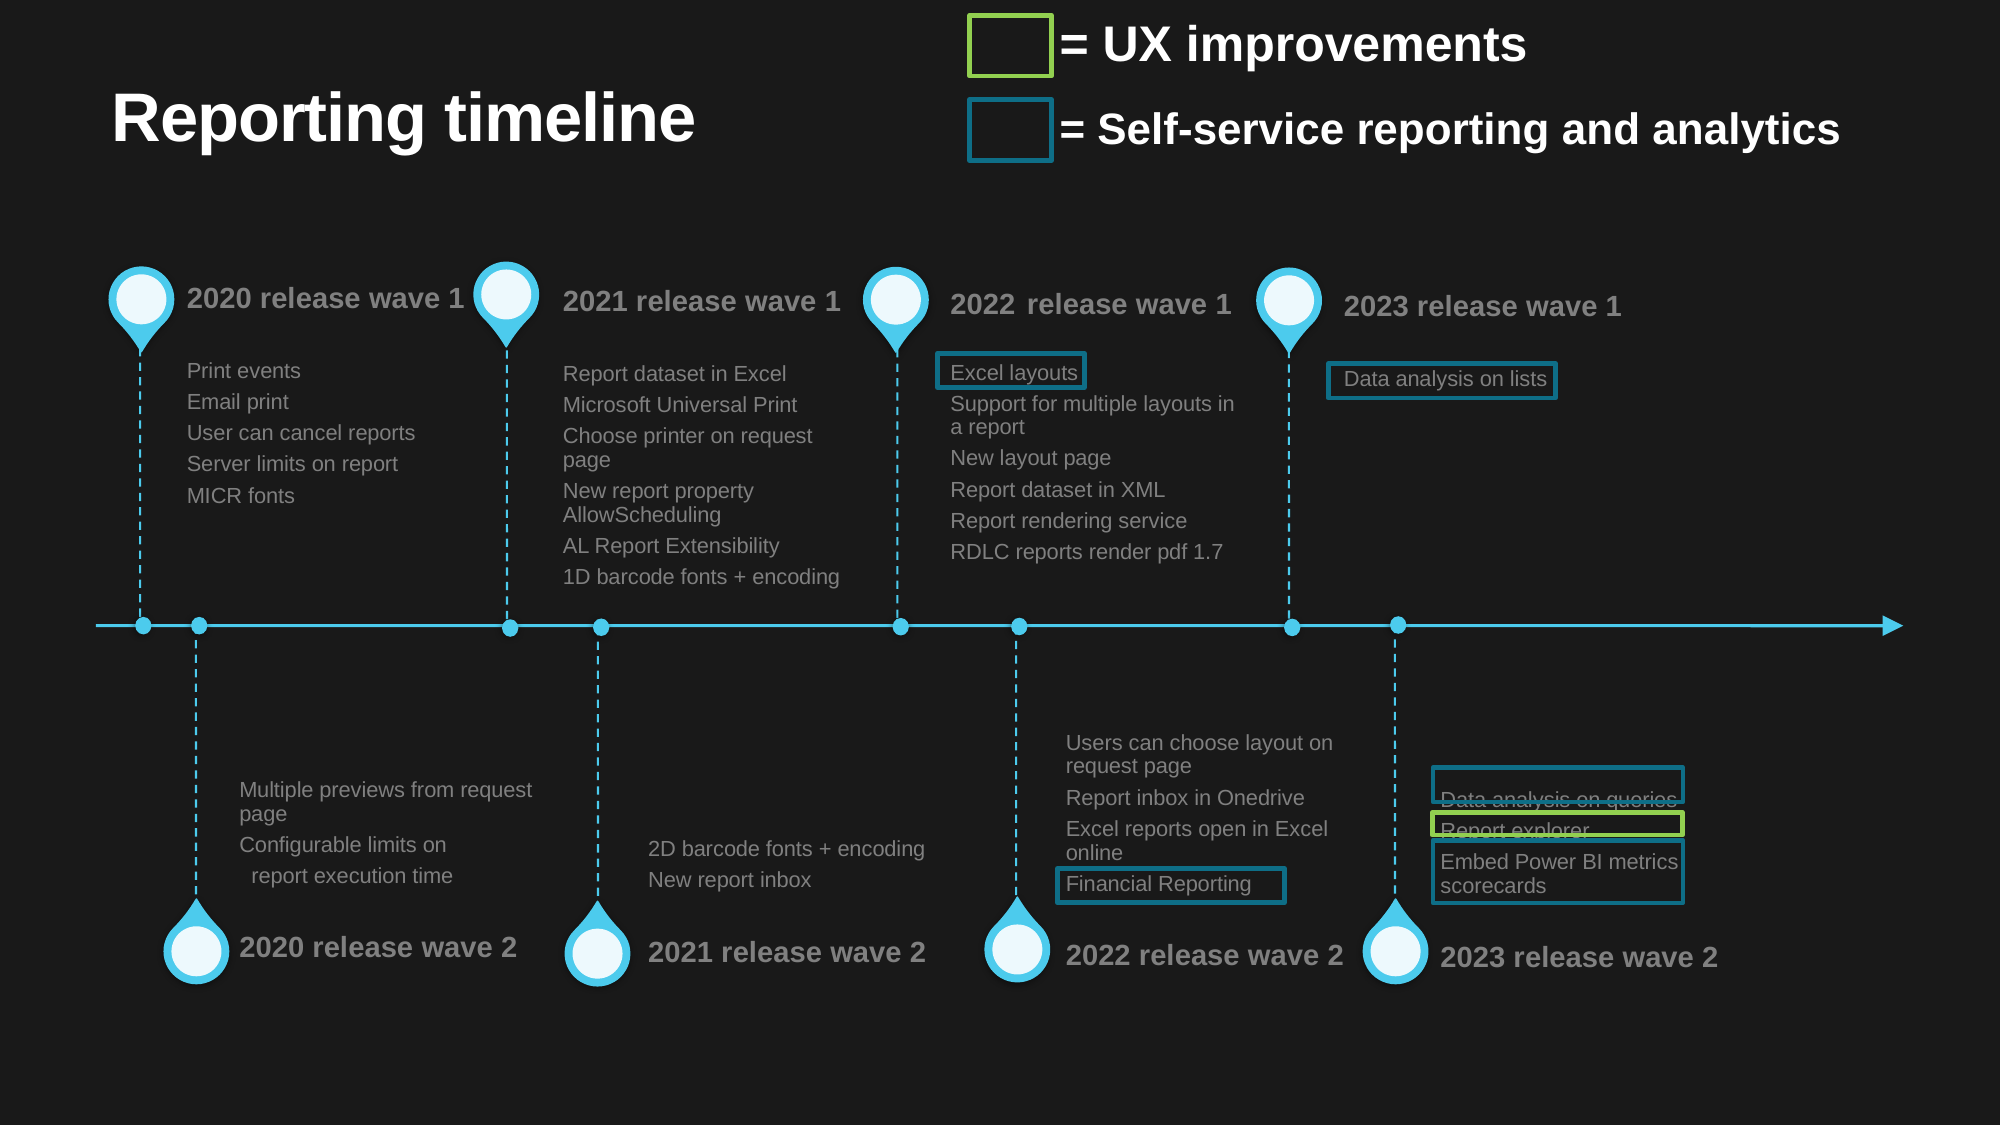

= UX improvements

# Reporting timeline
= Self-service reporting and analytics

Print events
Email print
User can cancel reports
Server limits on report
MICR fonts
2020 release wave 1

Multiple previews from request page
Configurable limits on
  report execution time
2020 release wave 2
Report dataset in Excel
Microsoft Universal Print
Choose printer on request page
New report property AllowScheduling
AL Report Extensibility
1D barcode fonts + encoding

2021 release wave 1
2D barcode fonts + encoding
New report inbox
2021 release wave 2
Excel layouts
Support for multiple layouts in a report
New layout page
Report dataset in XML
Report rendering service
RDLC reports render pdf 1.7
2022 release wave 1
Users can choose layout on request page
Report inbox in Onedrive
Excel reports open in Excel online
Financial Reporting
2022 release wave 2
Data analysis on lists
2023 release wave 1
Data analysis on queries
Report explorer
Embed Power BI metrics scorecards
2023 release wave 2